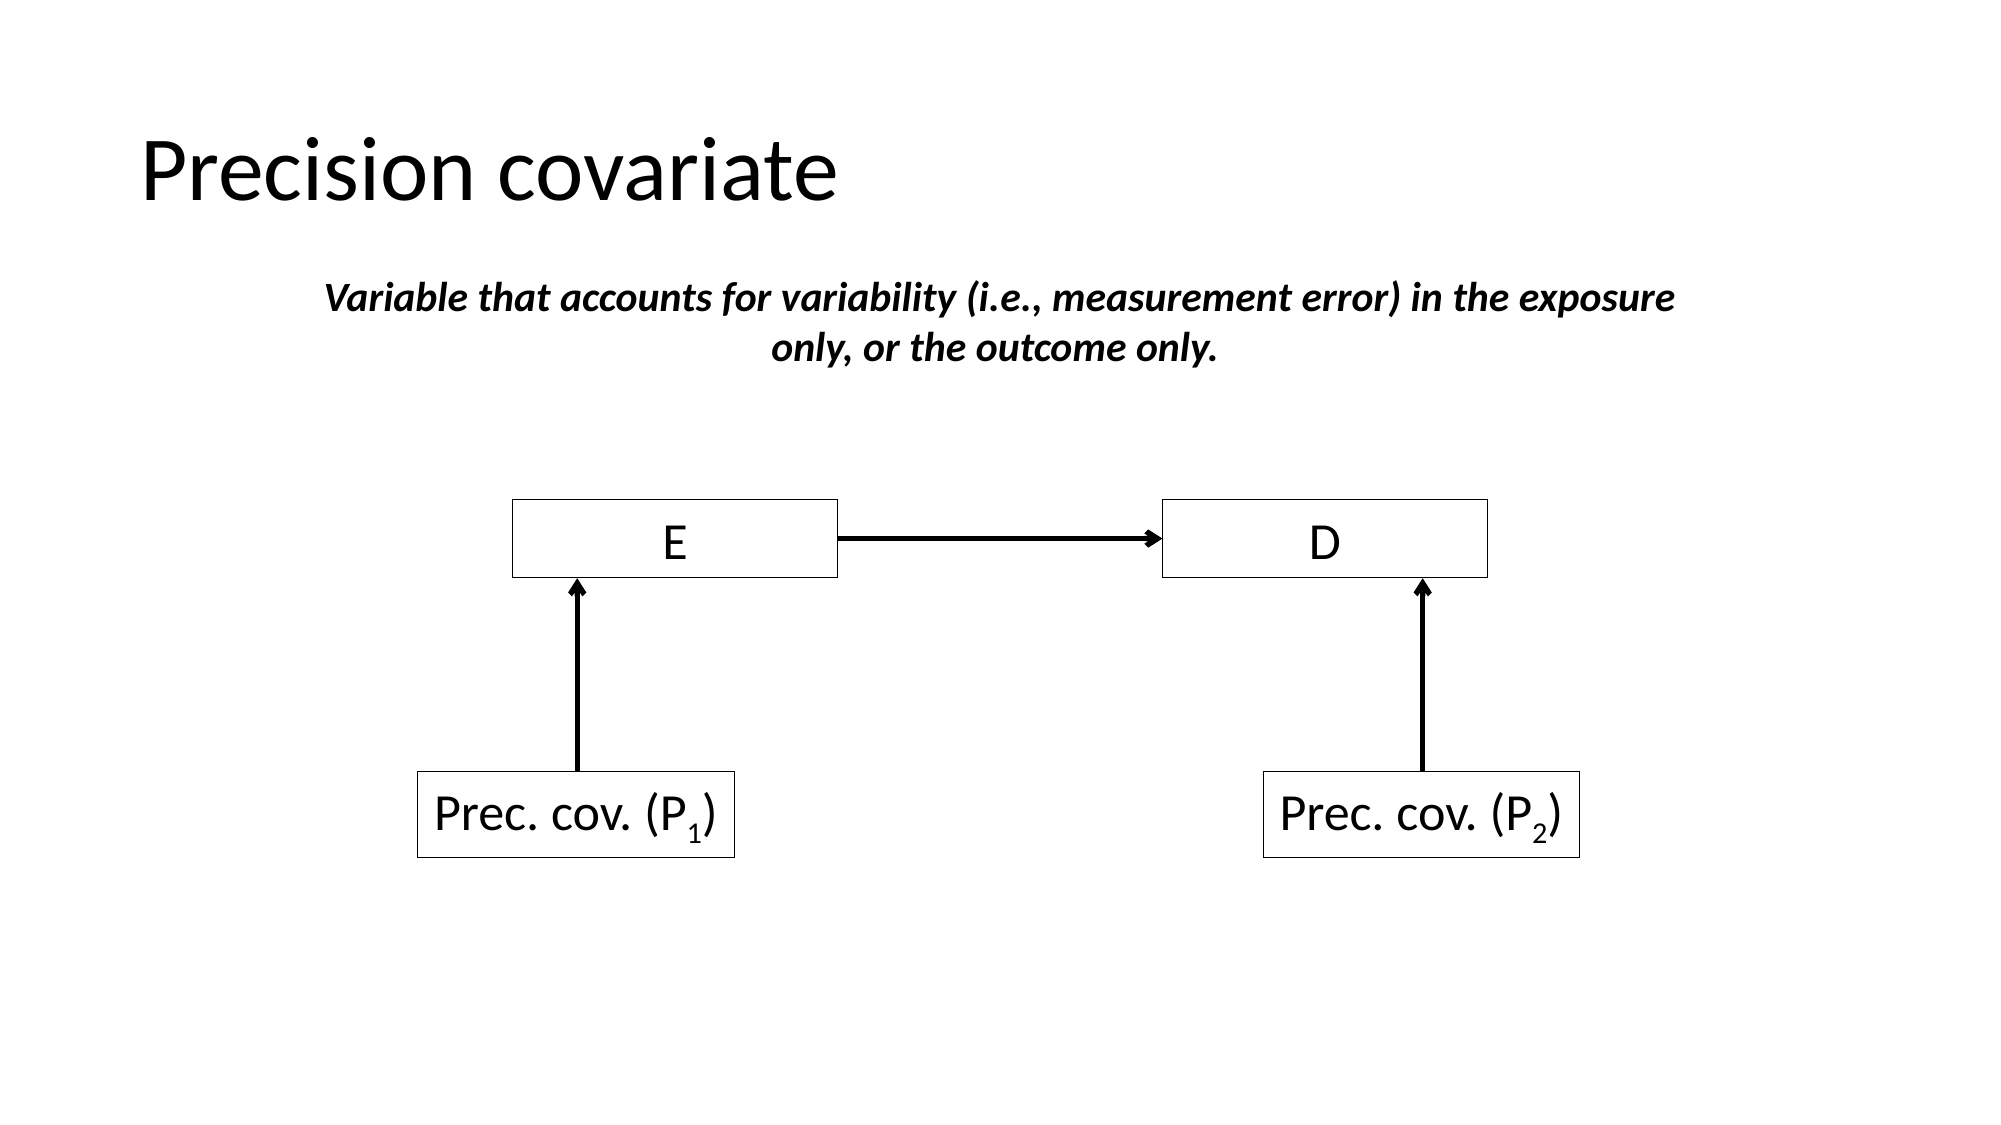

Precision covariate
Variable that accounts for variability (i.e., measurement error) in the exposure only, or the outcome only.
E
D
Prec. cov. (P1)
Prec. cov. (P2)